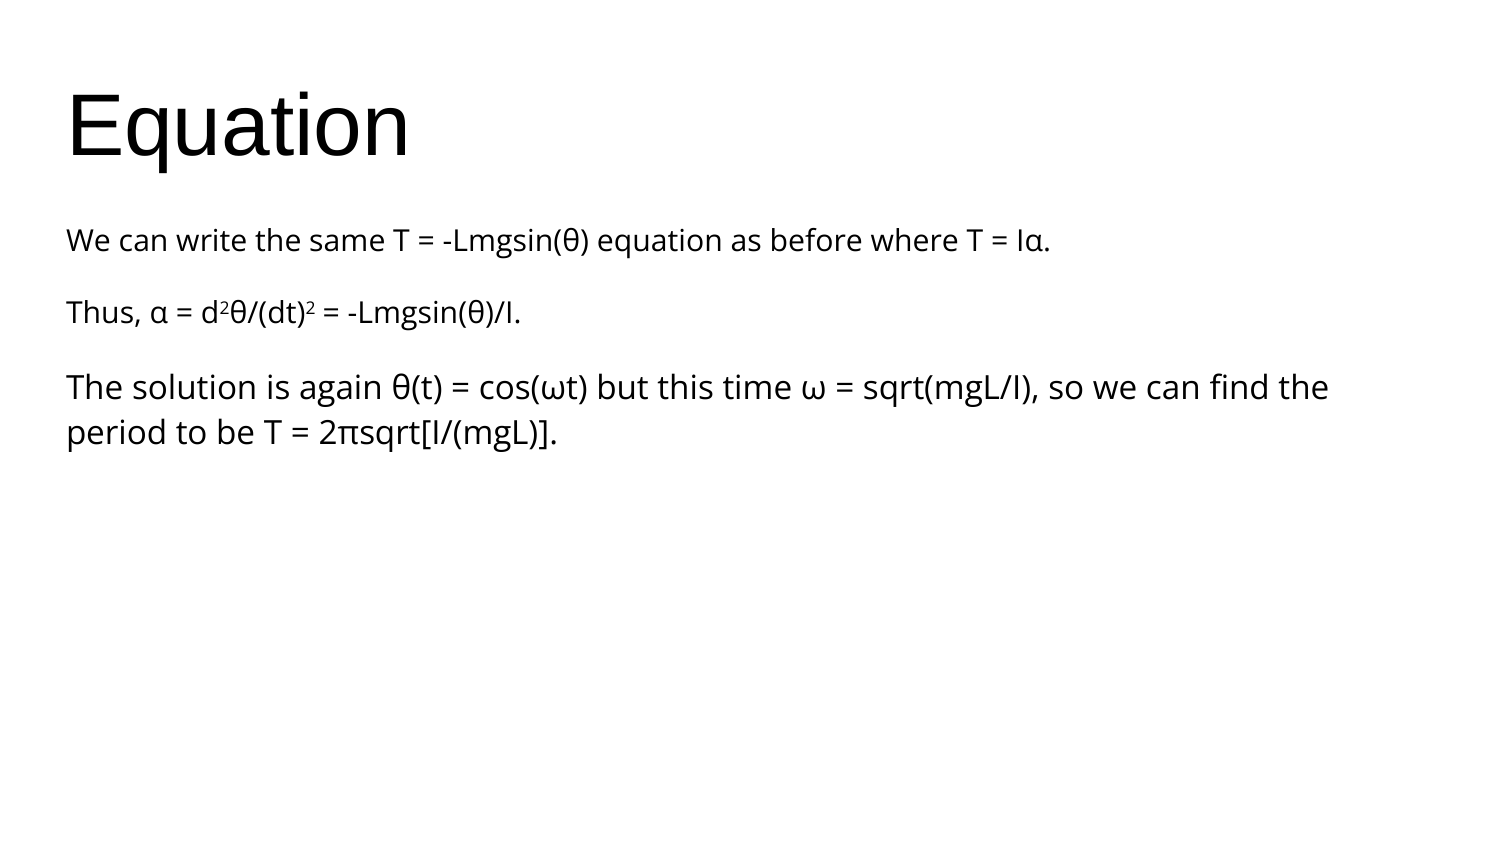

# Equation
We can write the same T = -Lmgsin(θ) equation as before where T = Iα.
Thus, α = d2θ/(dt)2 = -Lmgsin(θ)/I.
The solution is again θ(t) = cos(ωt) but this time ω = sqrt(mgL/I), so we can find the period to be T = 2πsqrt[I/(mgL)].